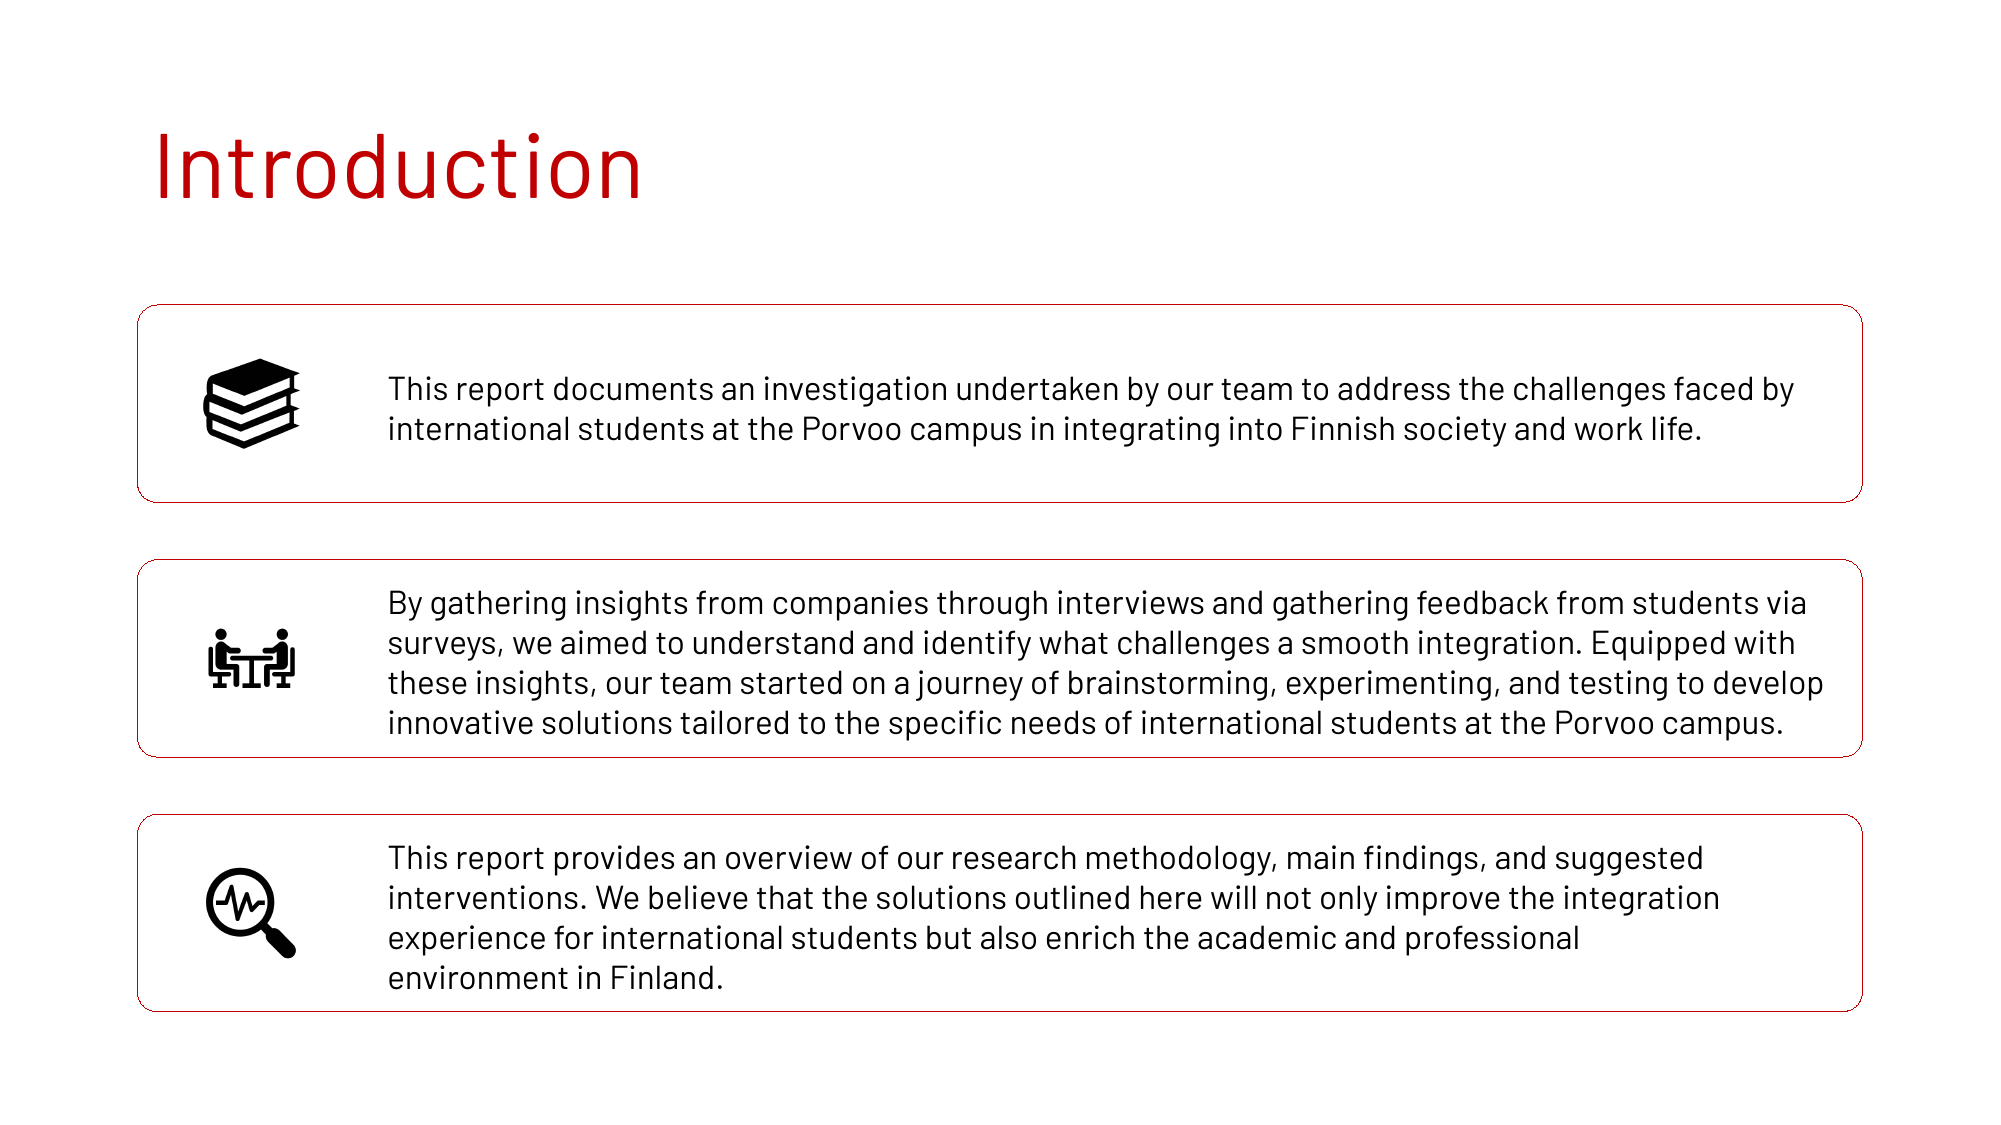

# Introduction
This report documents an investigation undertaken by our team to address the challenges faced by international students at the Porvoo campus in integrating into Finnish society and work life.
By gathering insights from companies through interviews and gathering feedback from students via surveys, we aimed to understand and identify what challenges a smooth integration. Equipped with these insights, our team started on a journey of brainstorming, experimenting, and testing to develop innovative solutions tailored to the specific needs of international students at the Porvoo campus.
This report provides an overview of our research methodology, main findings, and suggested interventions. We believe that the solutions outlined here will not only improve the integration experience for international students but also enrich the academic and professional environment in Finland.